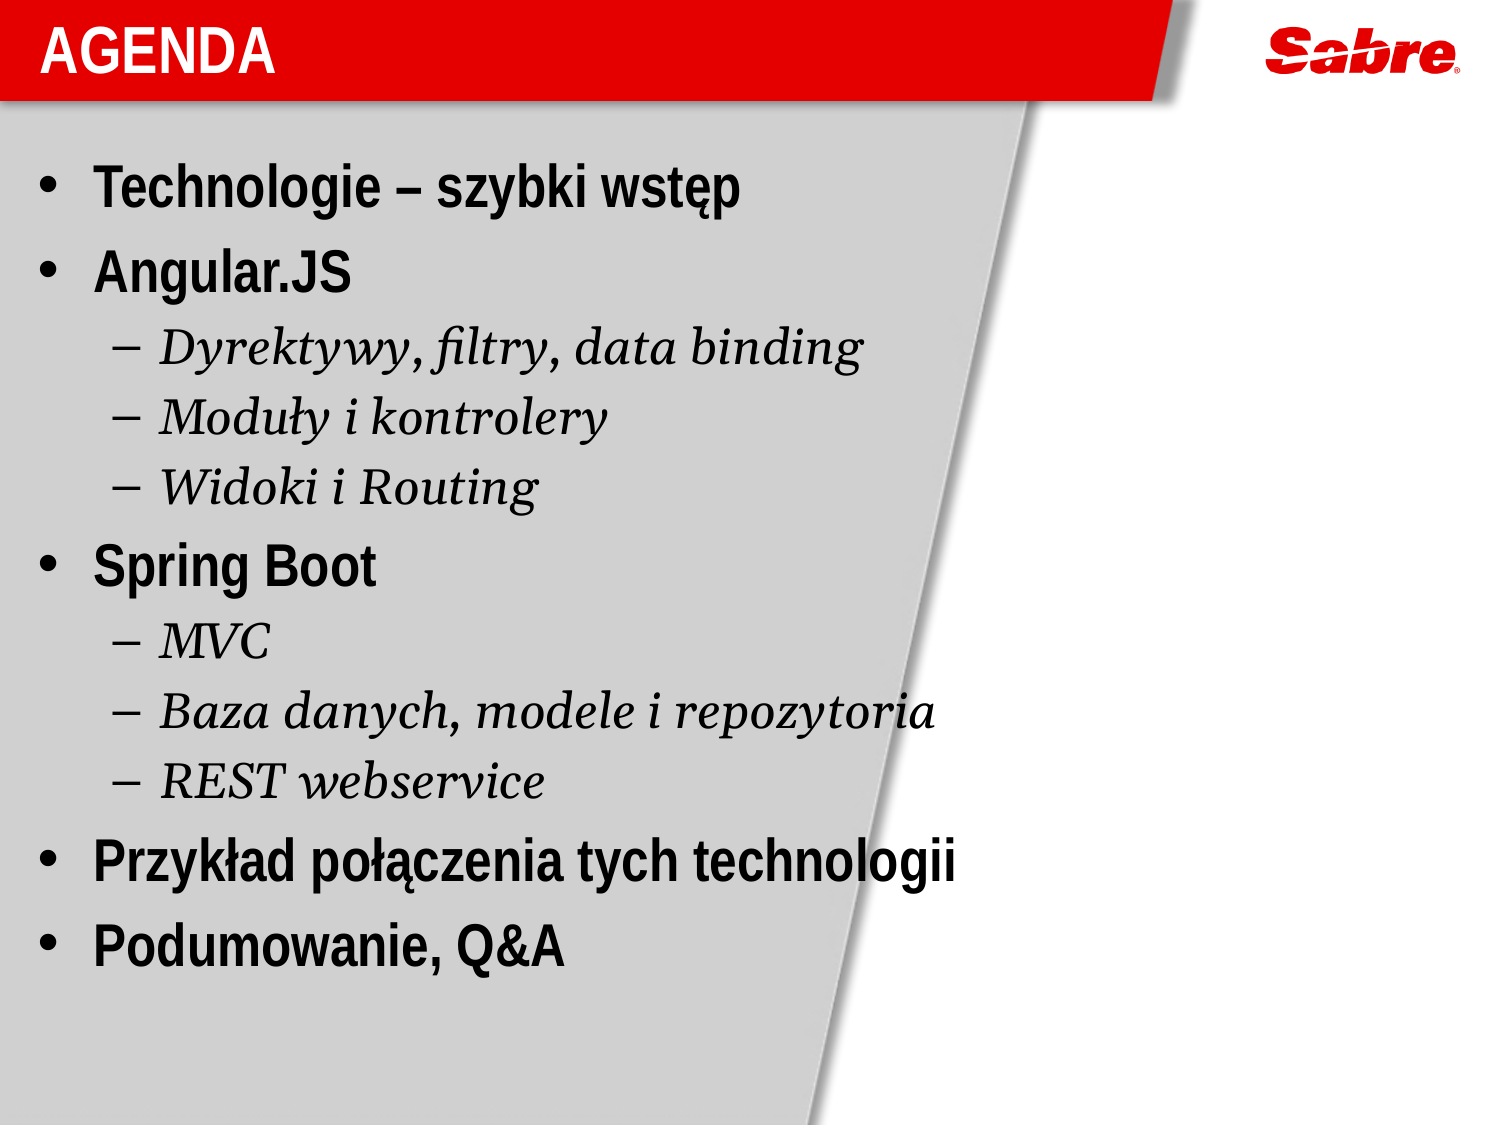

# Agenda
Technologie – szybki wstęp
Angular.JS
Dyrektywy, filtry, data binding
Moduły i kontrolery
Widoki i Routing
Spring Boot
MVC
Baza danych, modele i repozytoria
REST webservice
Przykład połączenia tych technologii
Podumowanie, Q&A